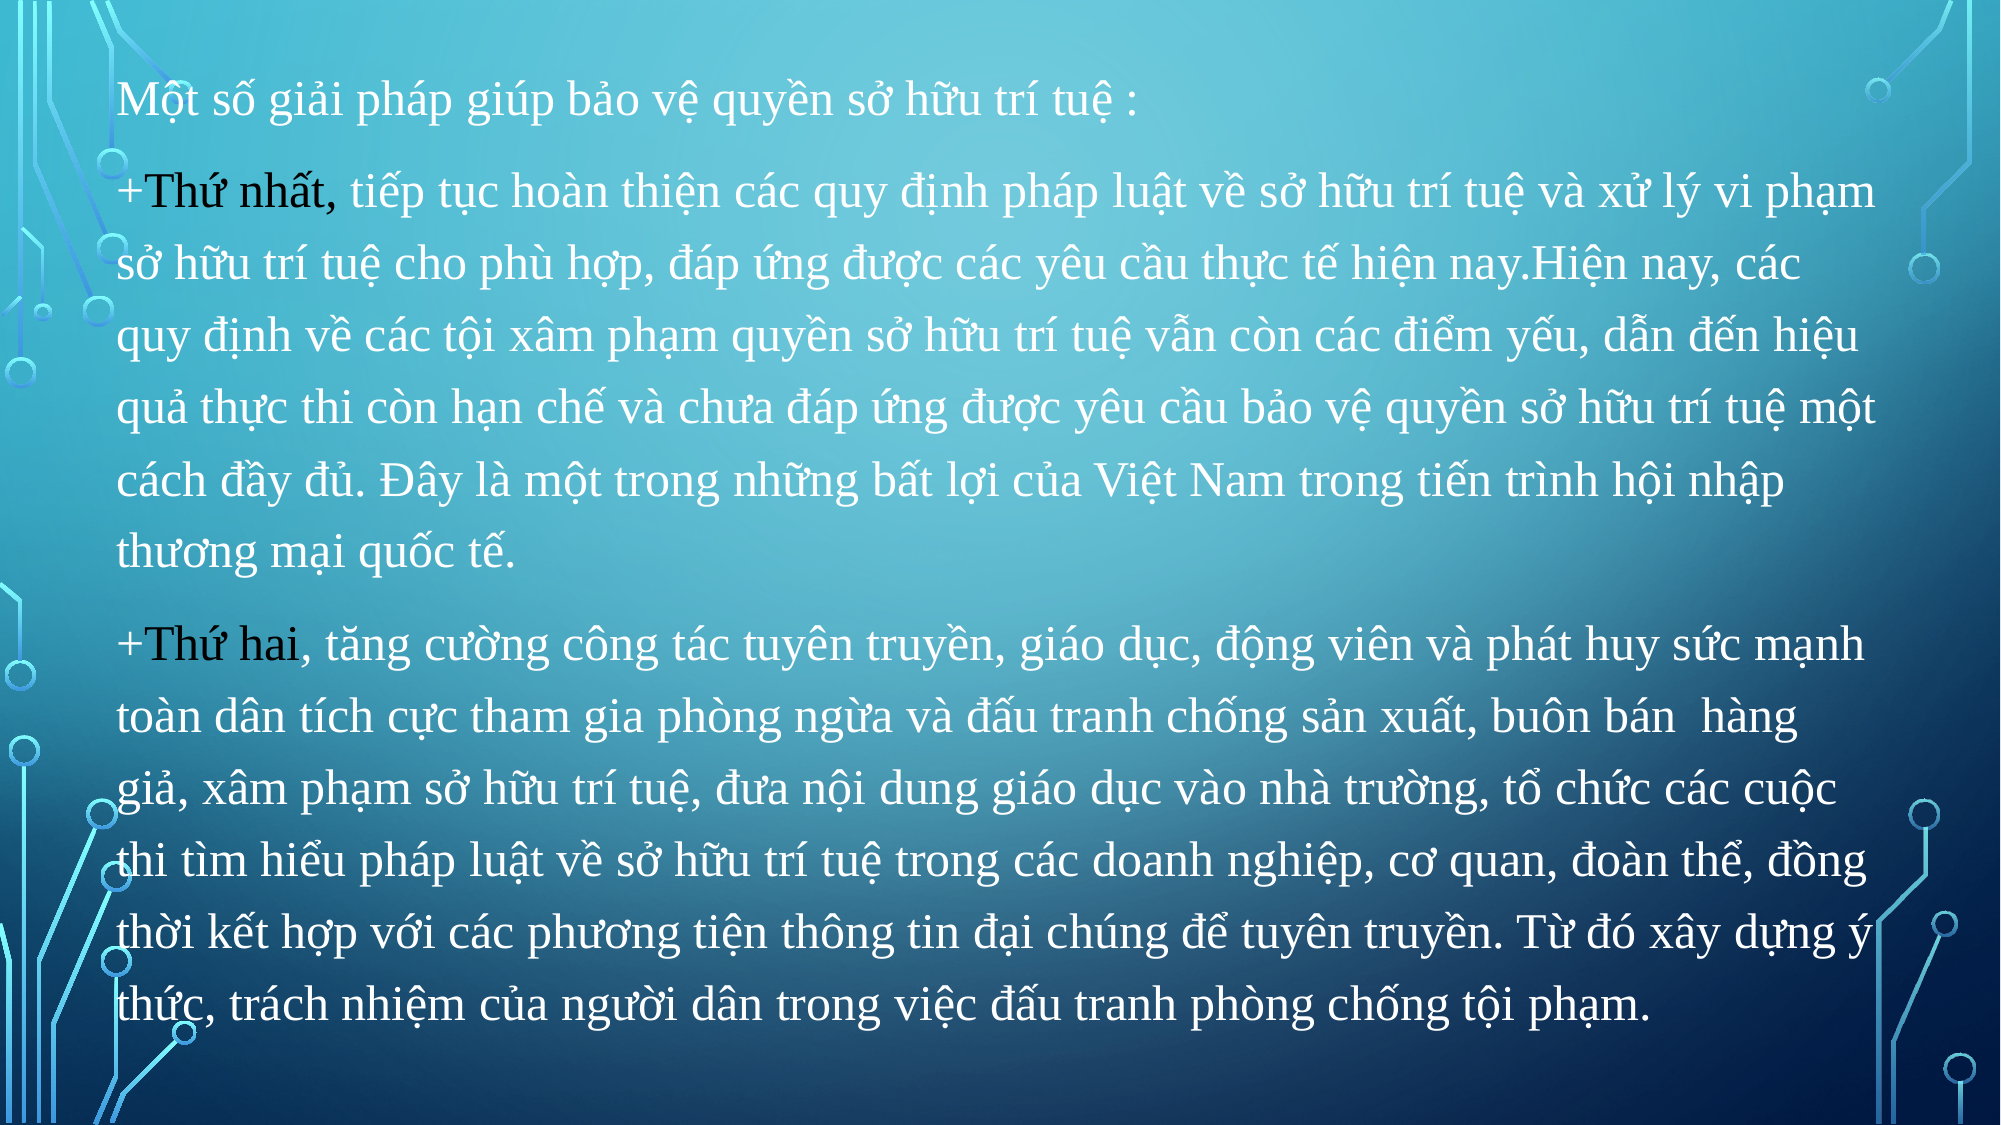

Một số giải pháp giúp bảo vệ quyền sở hữu trí tuệ :
+Thứ nhất, tiếp tục hoàn thiện các quy định pháp luật về sở hữu trí tuệ và xử lý vi phạm sở hữu trí tuệ cho phù hợp, đáp ứng được các yêu cầu thực tế hiện nay.Hiện nay, các quy định về các tội xâm phạm quyền sở hữu trí tuệ vẫn còn các điểm yếu, dẫn đến hiệu quả thực thi còn hạn chế và chưa đáp ứng được yêu cầu bảo vệ quyền sở hữu trí tuệ một cách đầy đủ. Đây là một trong những bất lợi của Việt Nam trong tiến trình hội nhập thương mại quốc tế.
+Thứ hai, tăng cường công tác tuyên truyền, giáo dục, động viên và phát huy sức mạnh toàn dân tích cực tham gia phòng ngừa và đấu tranh chống sản xuất, buôn bán  hàng giả, xâm phạm sở hữu trí tuệ, đưa nội dung giáo dục vào nhà trường, tổ chức các cuộc thi tìm hiểu pháp luật về sở hữu trí tuệ trong các doanh nghiệp, cơ quan, đoàn thể, đồng thời kết hợp với các phương tiện thông tin đại chúng để tuyên truyền. Từ đó xây dựng ý thức, trách nhiệm của người dân trong việc đấu tranh phòng chống tội phạm.